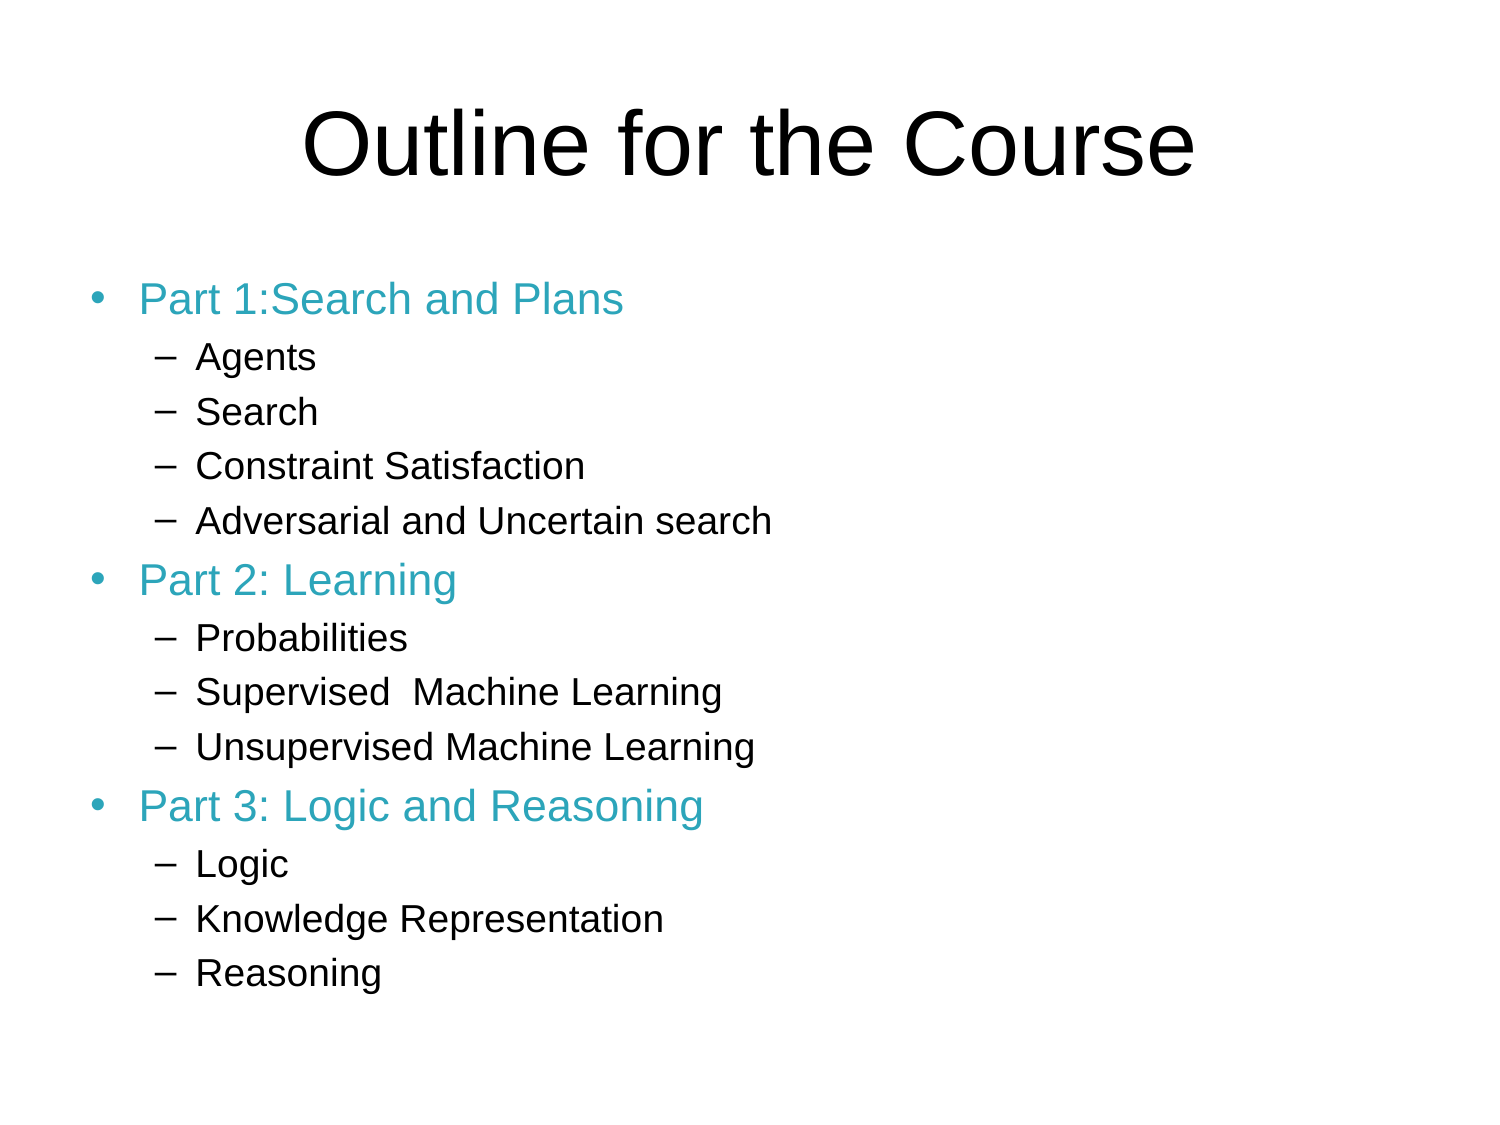

# Outline for the Course
Part 1:Search and Plans
Agents
Search
Constraint Satisfaction
Adversarial and Uncertain search
Part 2: Learning
Probabilities
Supervised  Machine Learning
Unsupervised Machine Learning
Part 3: Logic and Reasoning
Logic
Knowledge Representation
Reasoning